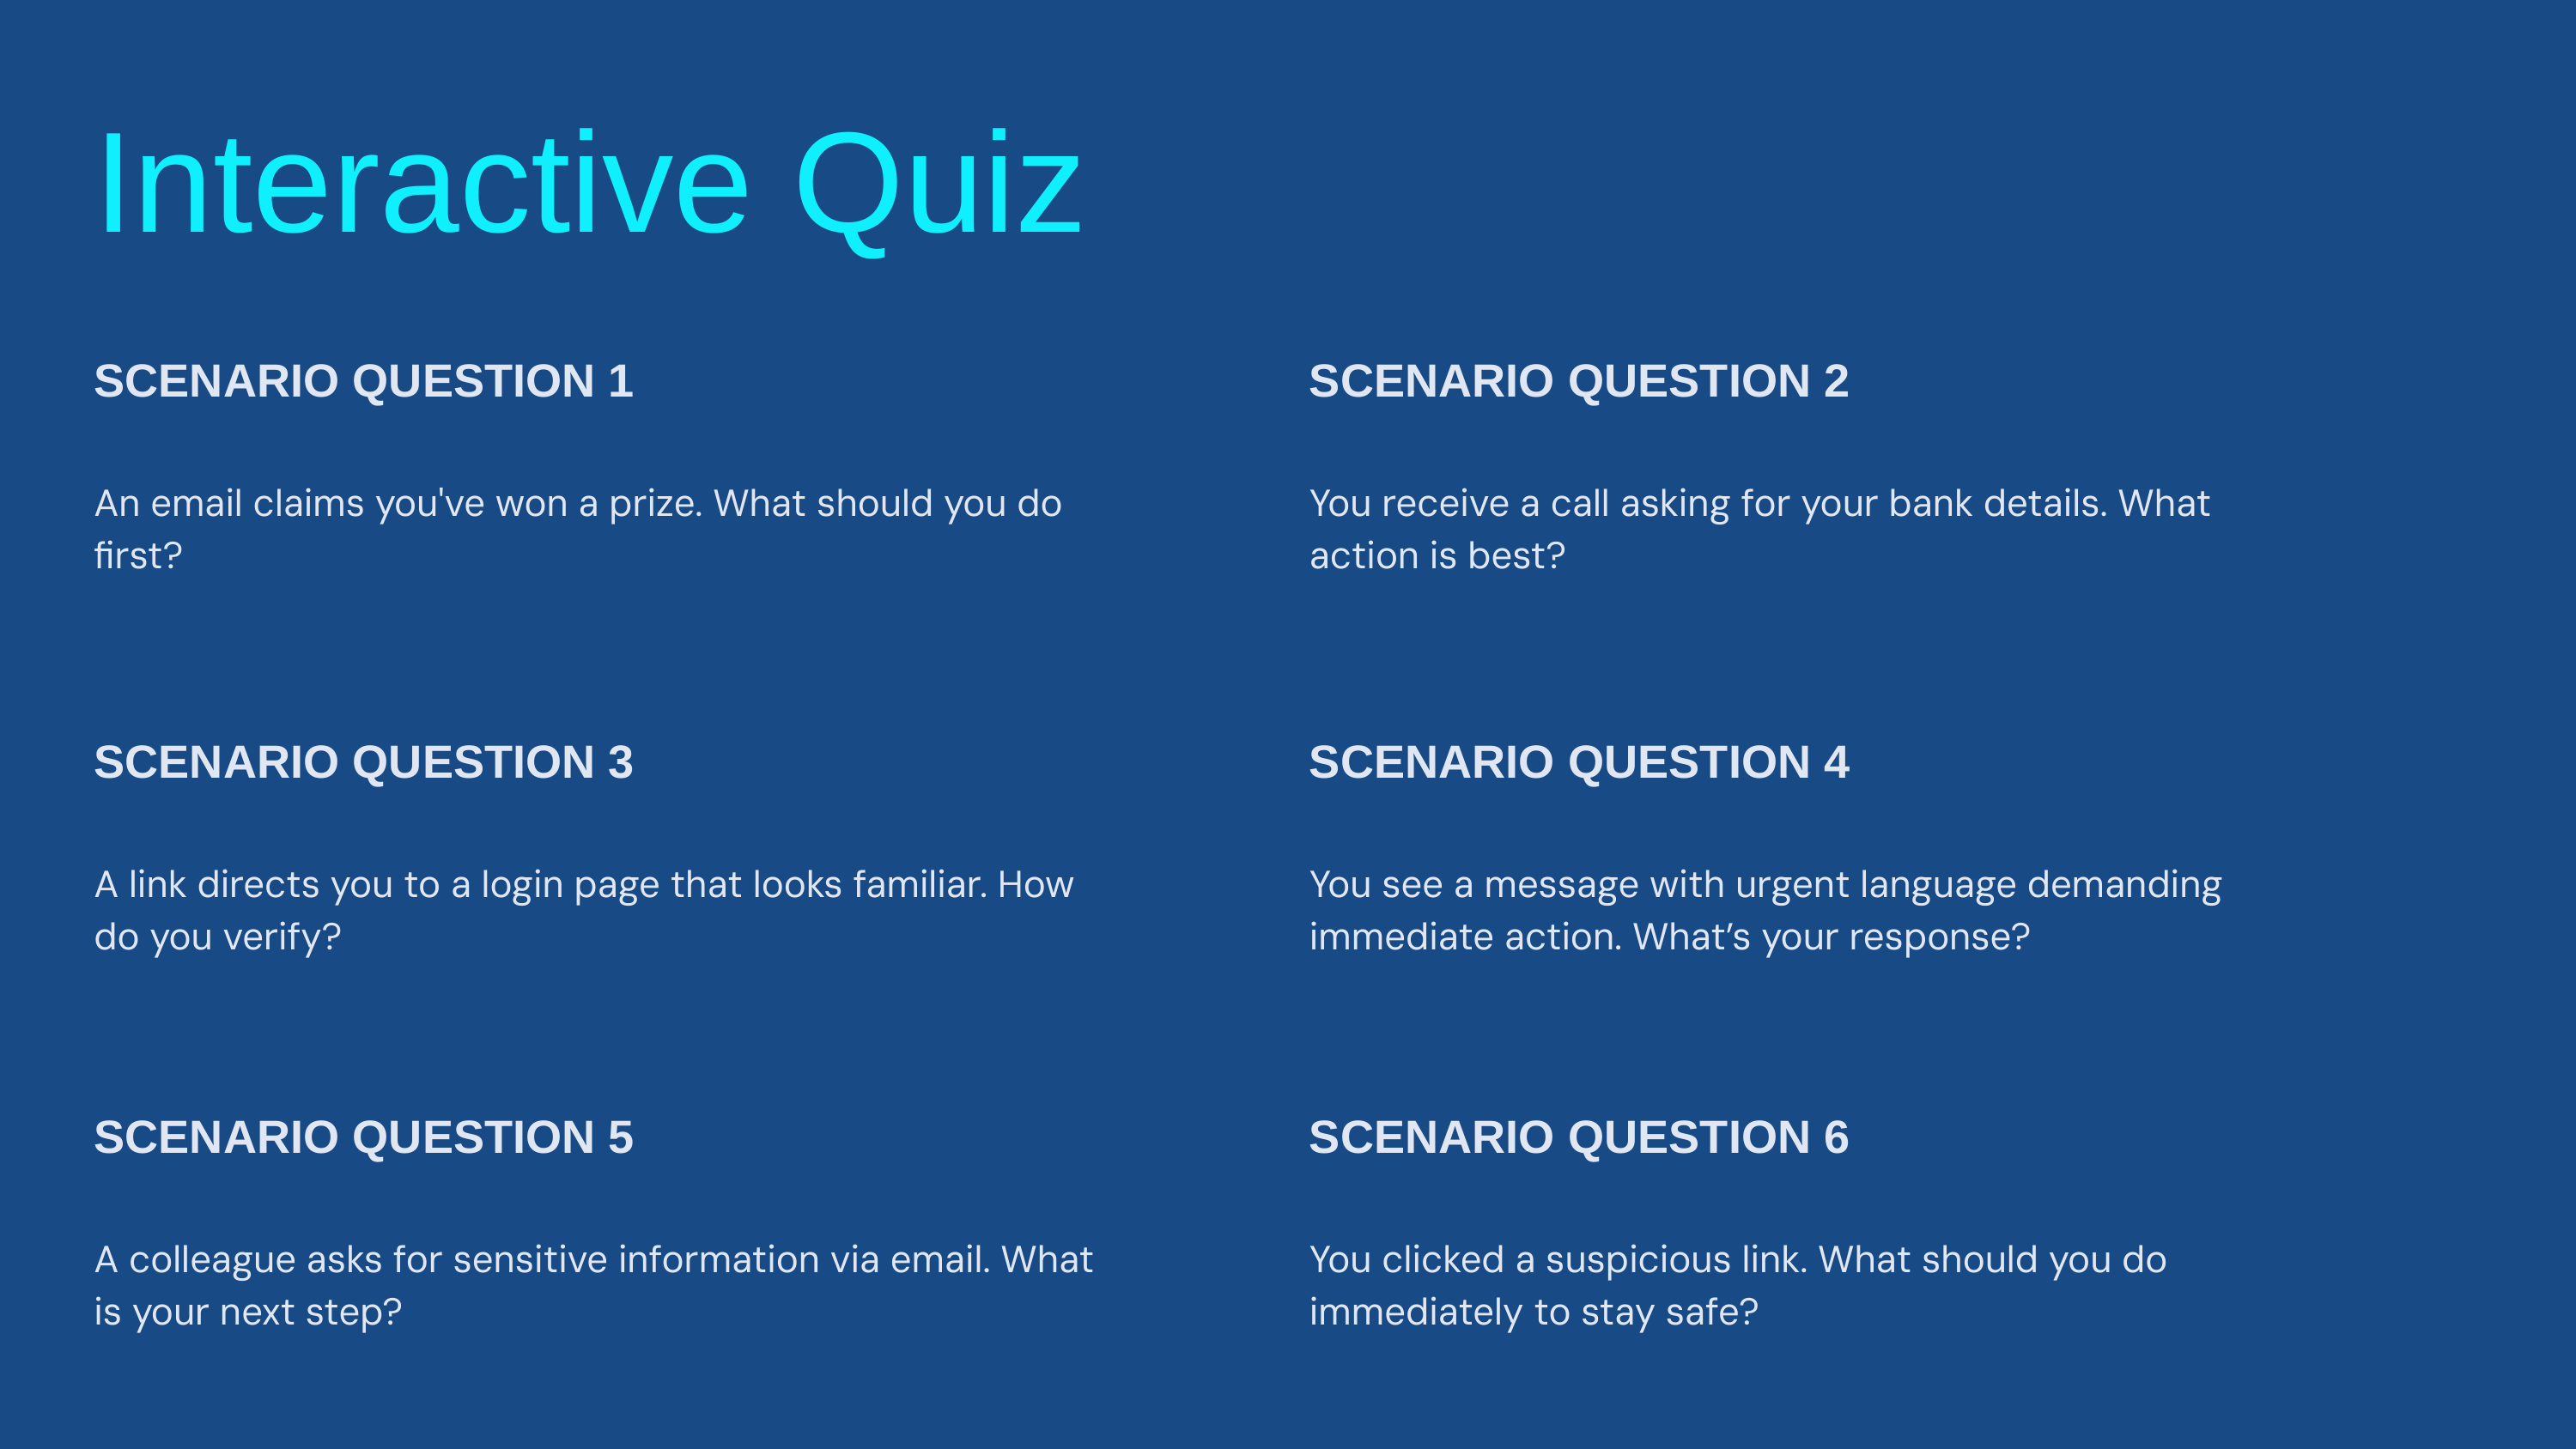

Interactive Quiz
SCENARIO QUESTION 1
An email claims you've won a prize. What should you do first?
SCENARIO QUESTION 2
You receive a call asking for your bank details. What action is best?
SCENARIO QUESTION 3
A link directs you to a login page that looks familiar. How do you verify?
SCENARIO QUESTION 4
You see a message with urgent language demanding immediate action. What’s your response?
SCENARIO QUESTION 5
A colleague asks for sensitive information via email. What is your next step?
SCENARIO QUESTION 6
You clicked a suspicious link. What should you do immediately to stay safe?